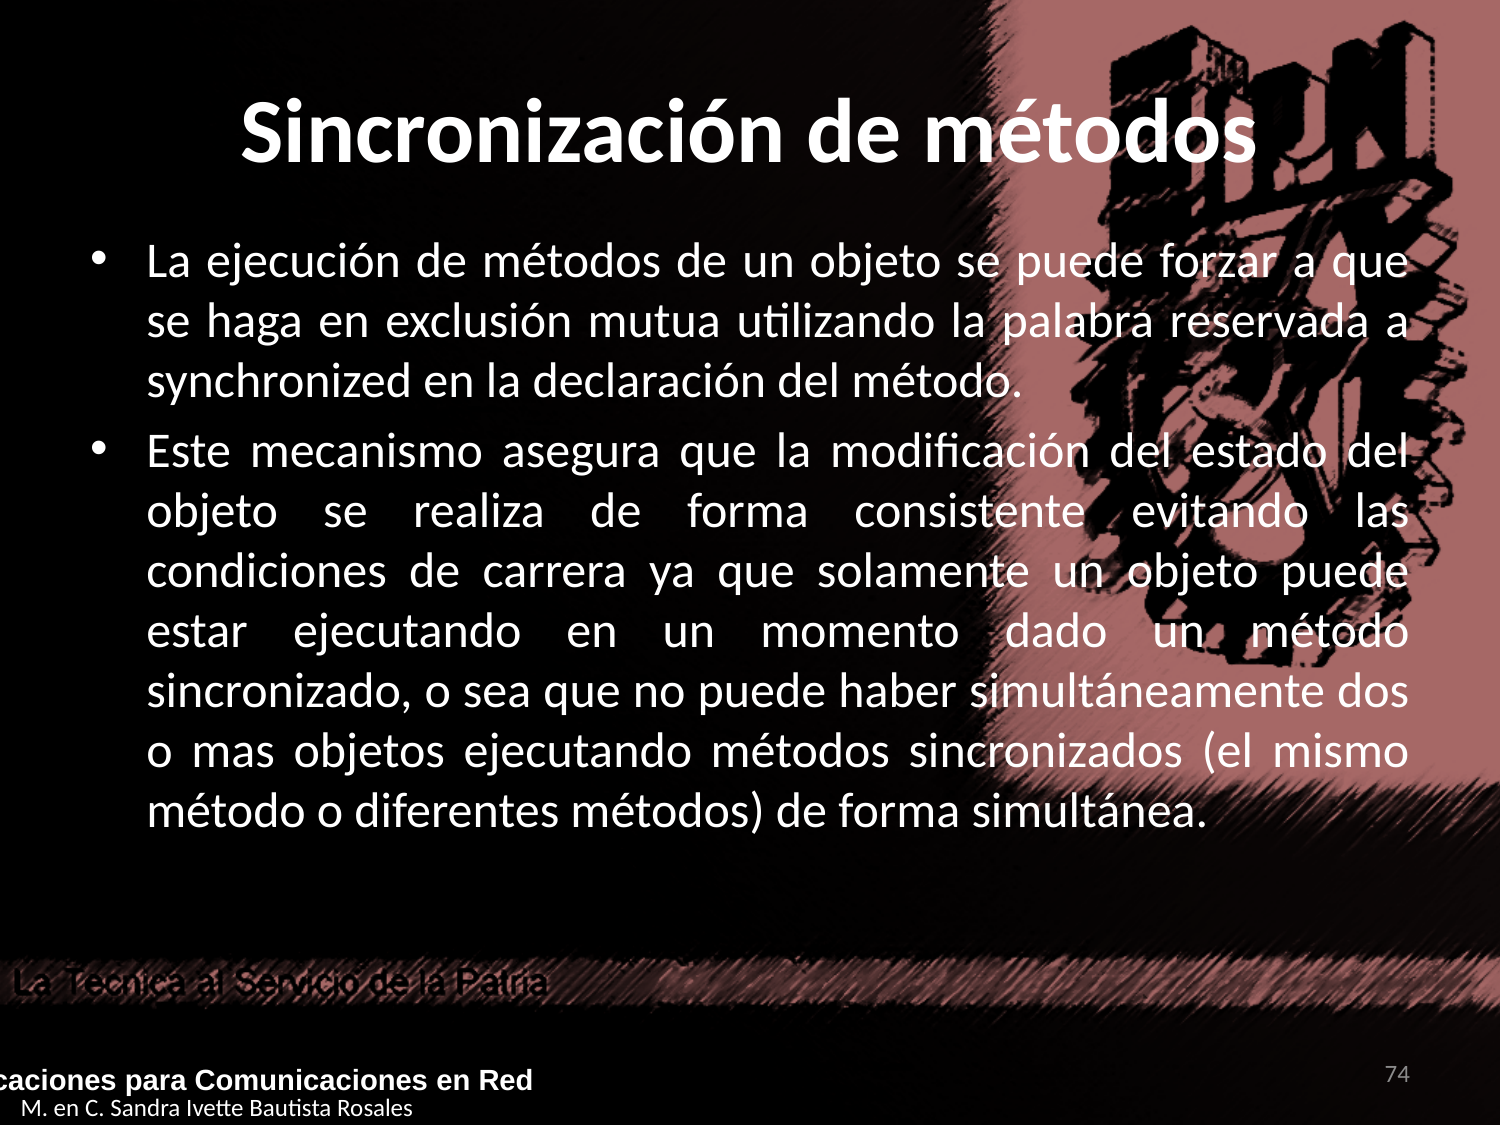

# Sincronización de métodos
La ejecución de métodos de un objeto se puede forzar a que se haga en exclusión mutua utilizando la palabra reservada a synchronized en la declaración del método.
Este mecanismo asegura que la modificación del estado del objeto se realiza de forma consistente evitando las condiciones de carrera ya que solamente un objeto puede estar ejecutando en un momento dado un método sincronizado, o sea que no puede haber simultáneamente dos o mas objetos ejecutando métodos sincronizados (el mismo método o diferentes métodos) de forma simultánea.

74
Aplicaciones para Comunicaciones en Red
M. en C. Sandra Ivette Bautista Rosales